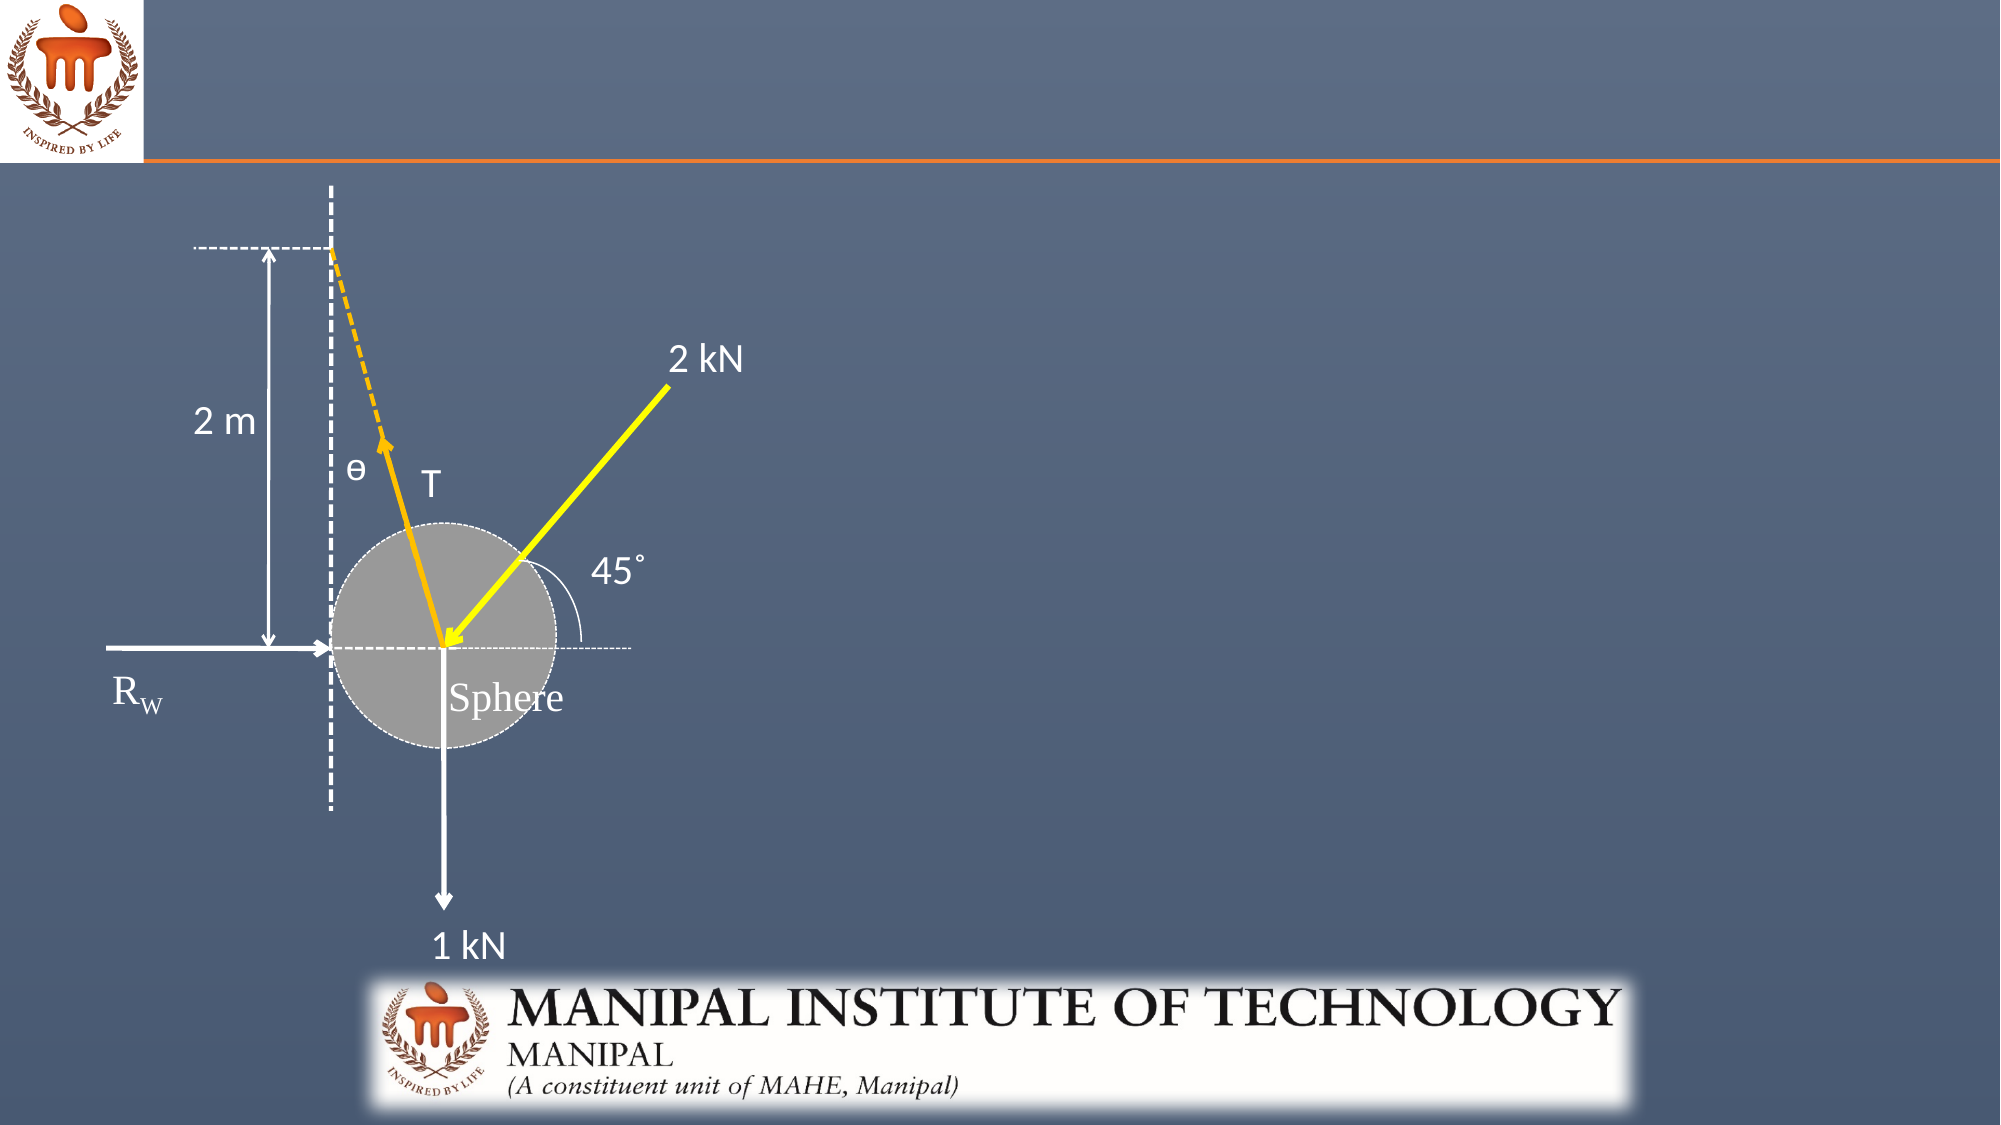

#

2 kN
2 m
ө
T

45˚

RW
Sphere
1 kN